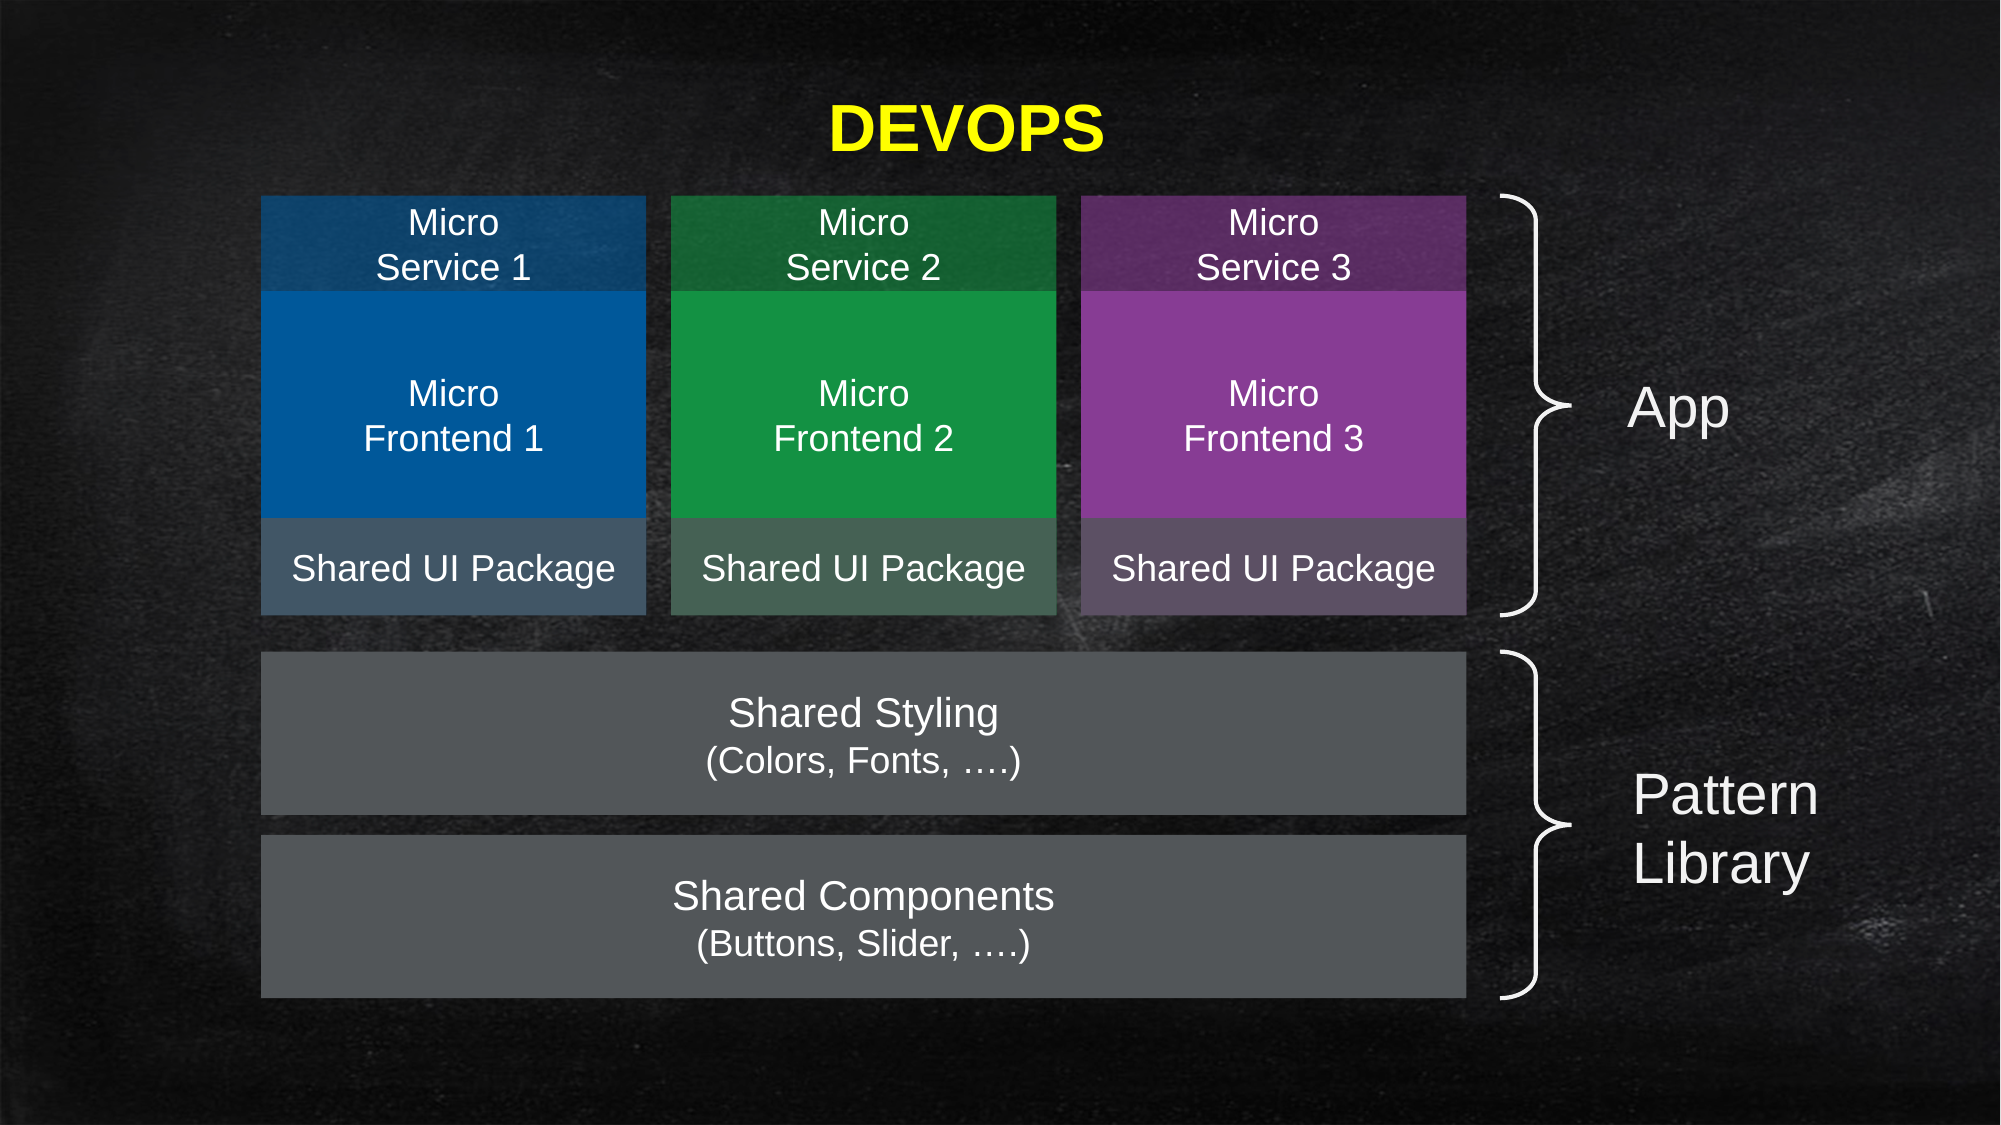

DevOps

Micro
Service 1
Micro
Frontend 1

Micro
Service 2
Micro
Frontend 2

Micro
Service 3
Micro
Frontend 3

App
Shared UI Package
Shared UI Package
Shared UI Package
Shared Styling
(Colors, Fonts, ….)

Pattern
Library
Shared Components
(Buttons, Slider, ….)